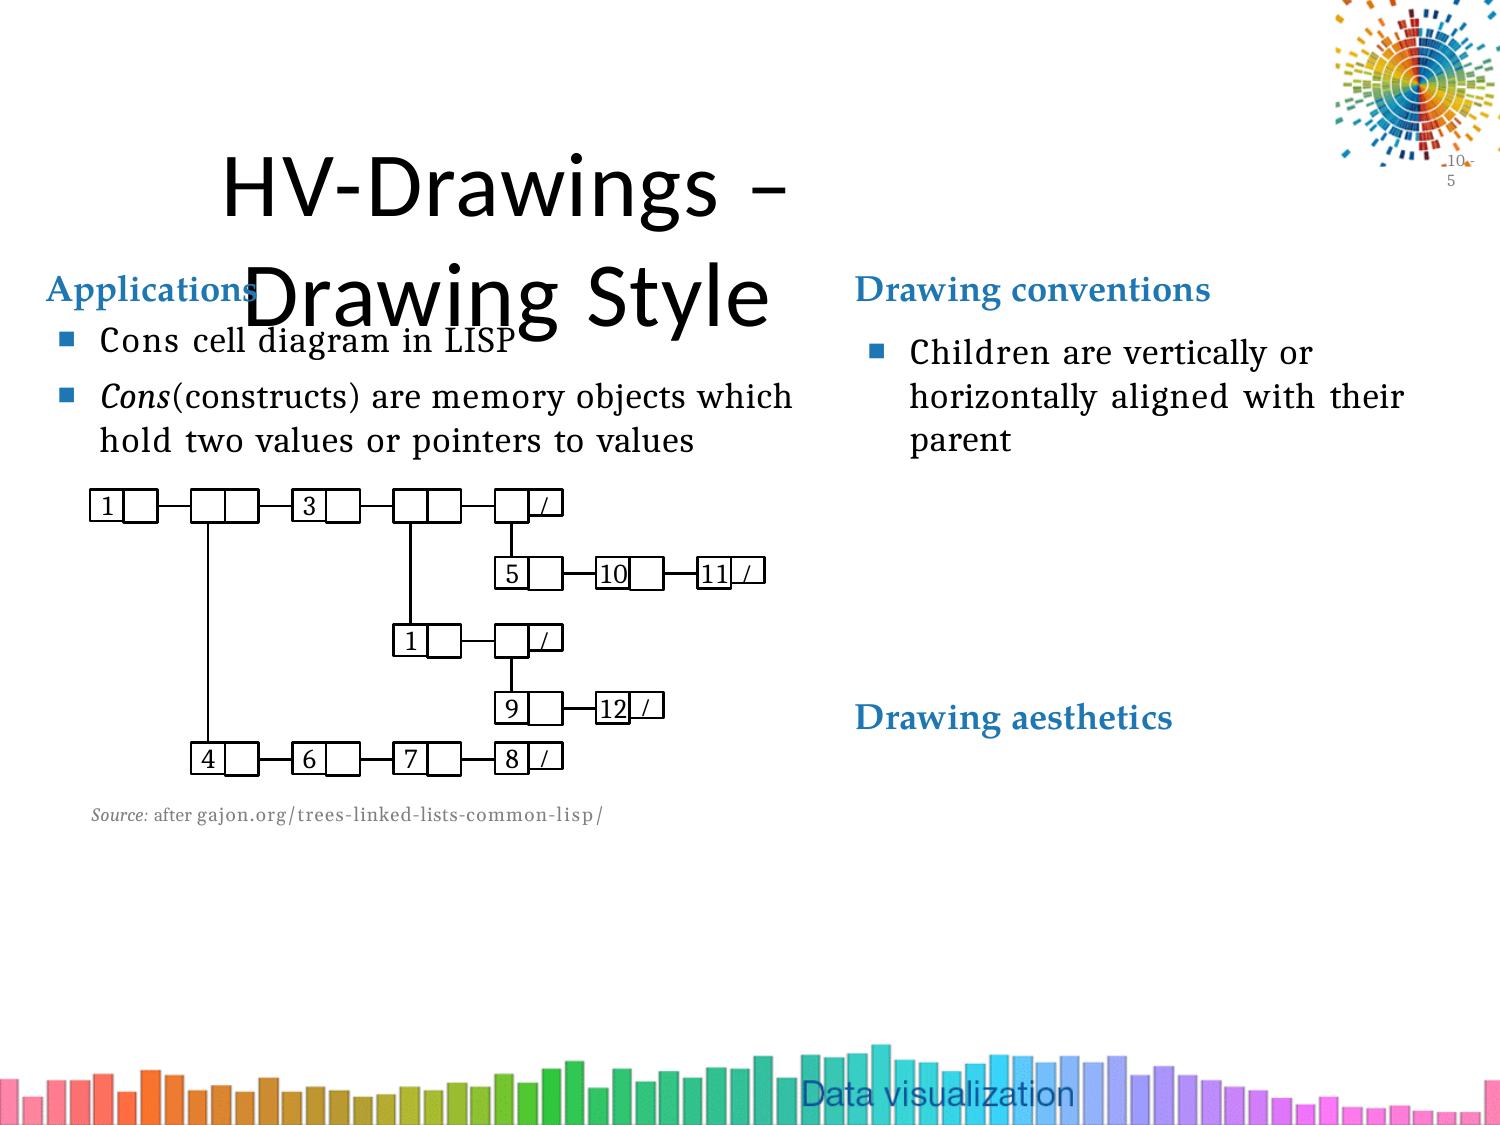

# HV-Drawings – Drawing Style
10 - 5
Drawing conventions
Children are vertically or horizontally aligned with their parent
Applications
Cons cell diagram in LISP
Cons(constructs) are memory objects which hold two values or pointers to values

■	The bounding boxes of the subtrees
of the children are disjoint
■	Edges are strictly down- or rightwards
1

3

/
5

10

11
/
1

/

Drawing aesthetics
9

12
/
4
6
7
8

/

■	Height, width, area
Source: after gajon.org/trees-linked-lists-common-lisp/